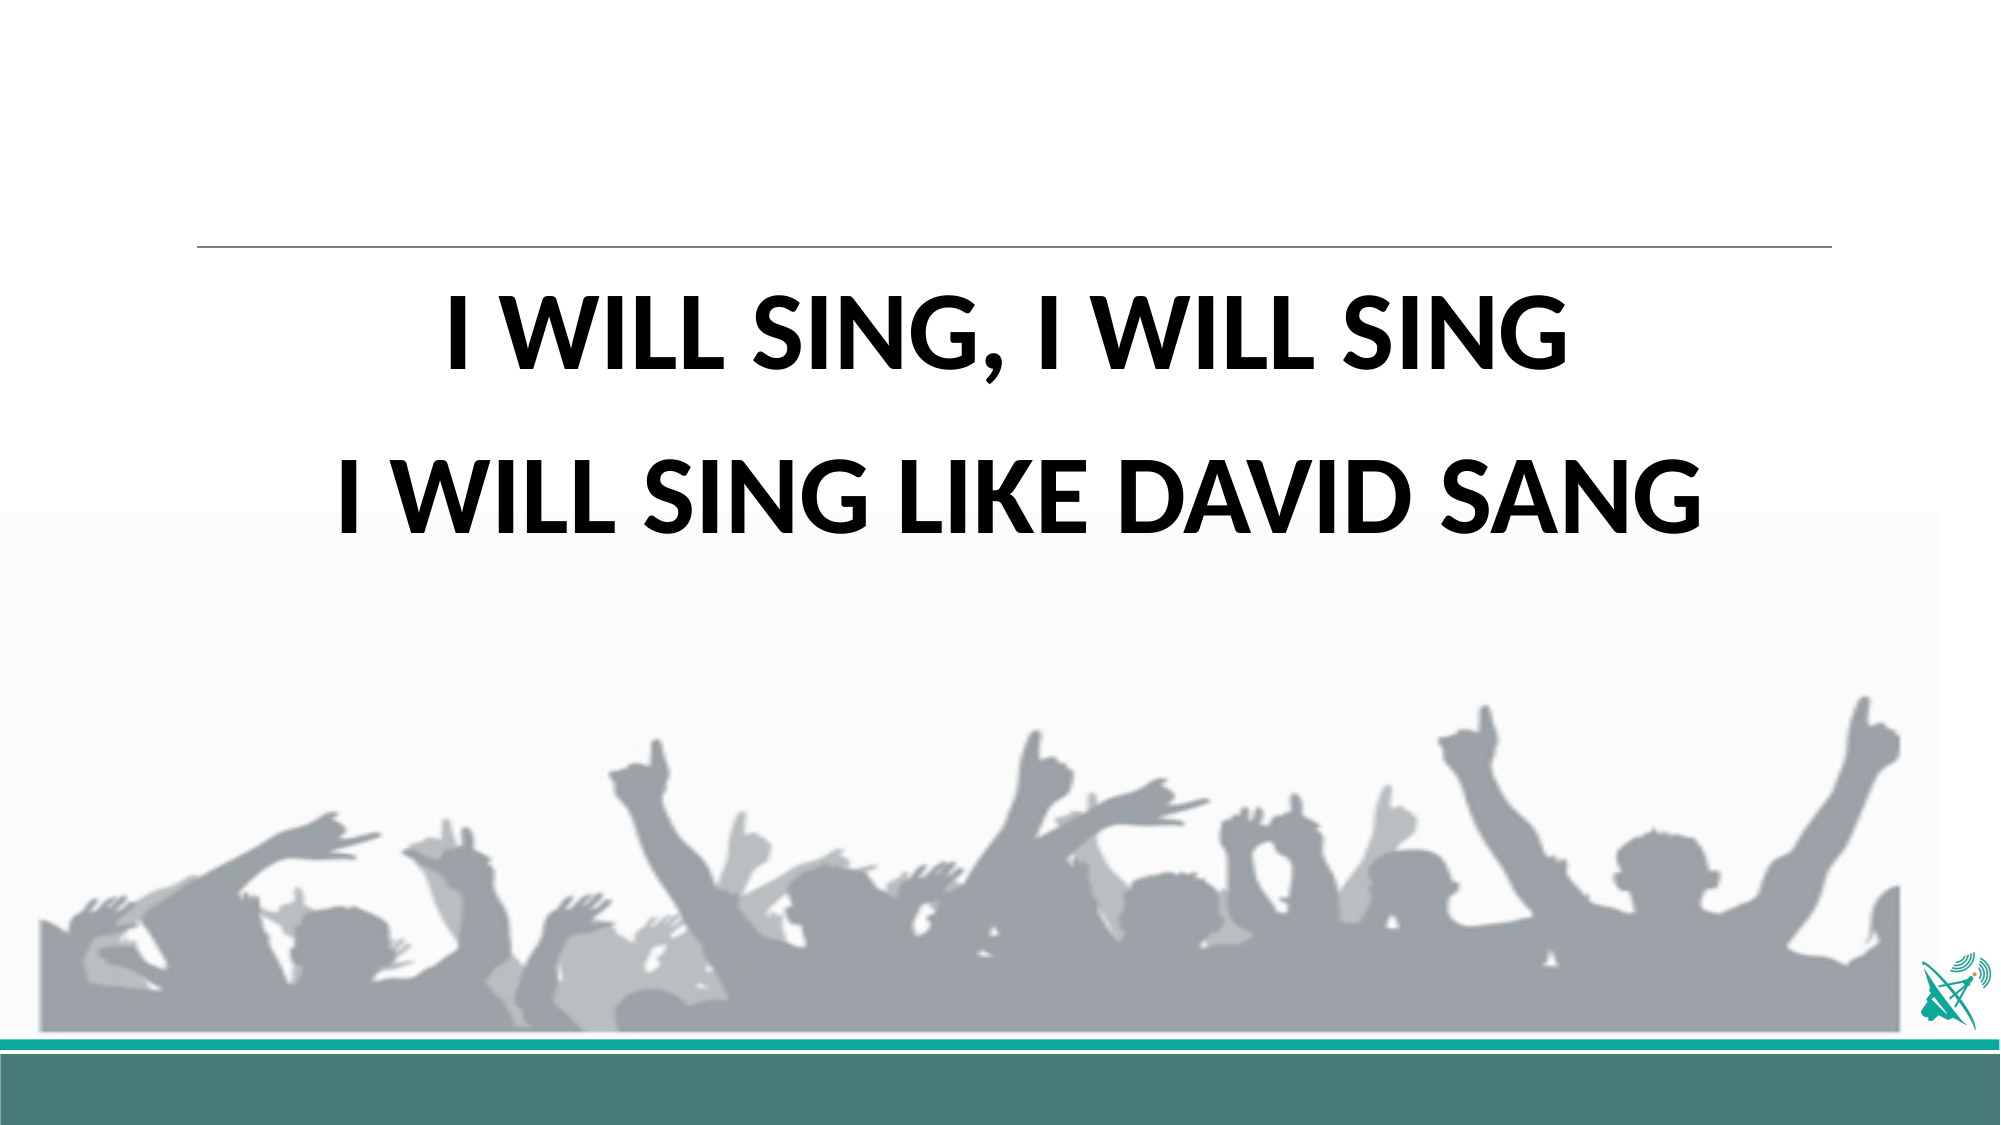

I WILL SING, I WILL SING
I WILL SING LIKE DAVID SANG